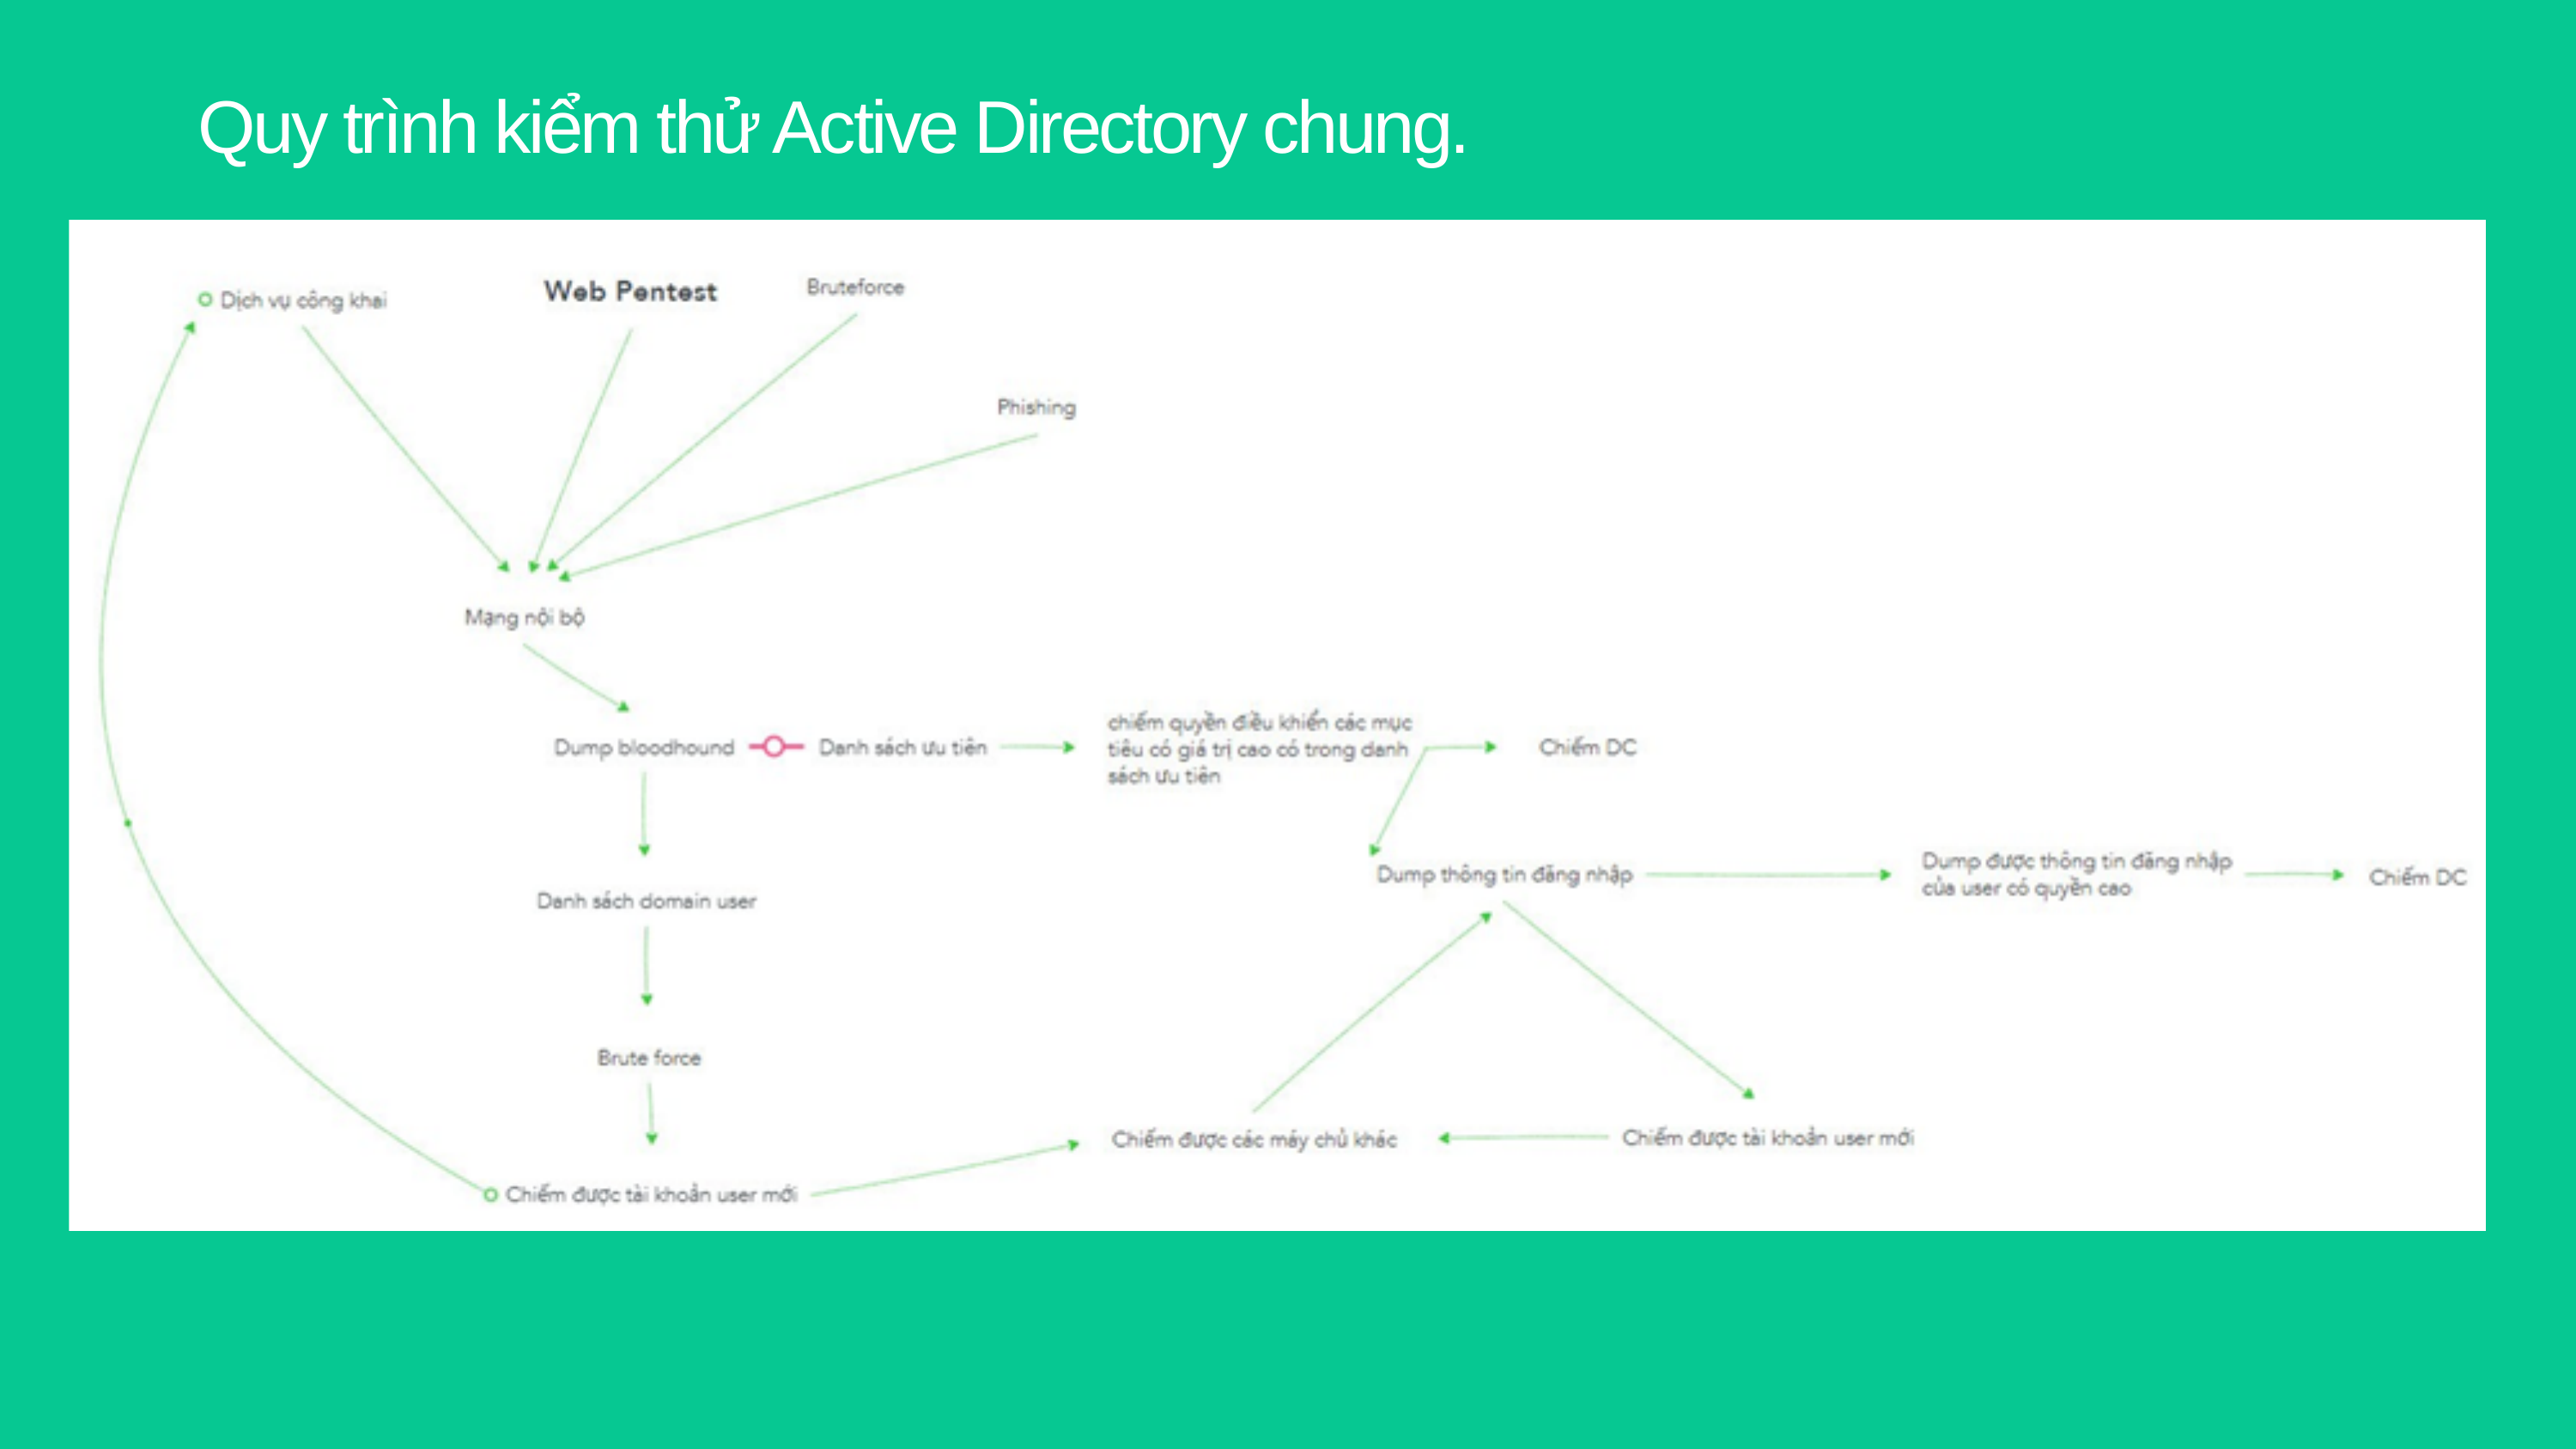

Quy trình kiểm thử Active Directory chung.